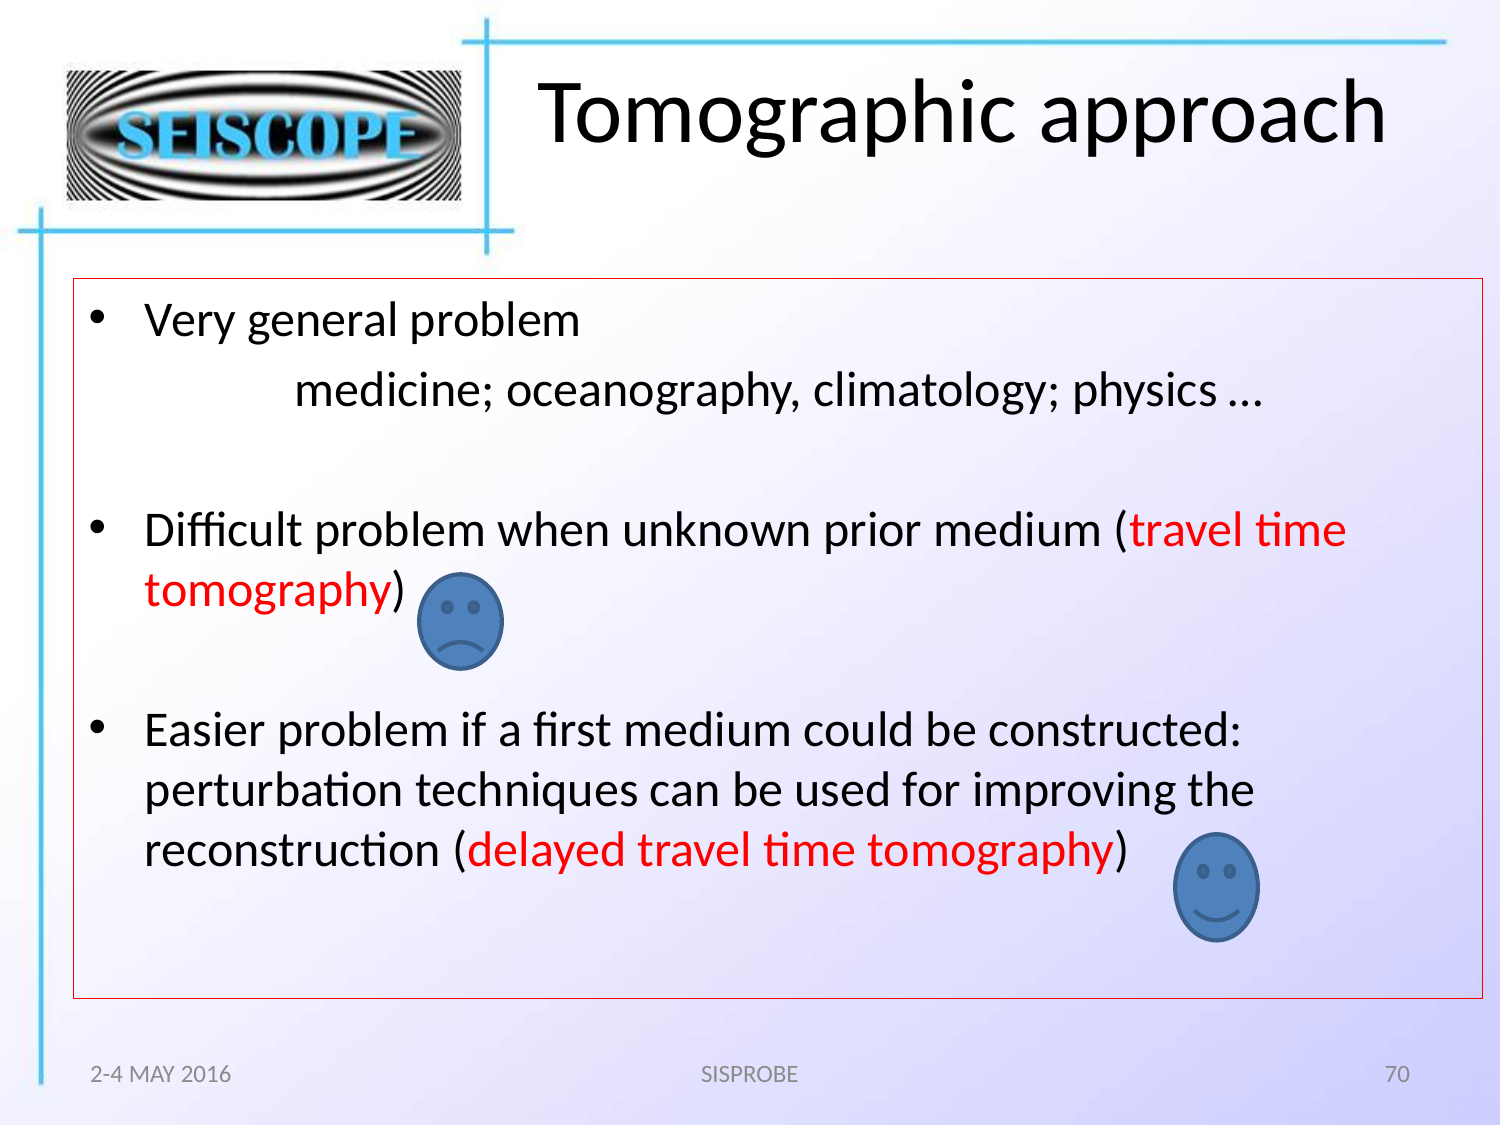

# Tomographic approach
Very general problem
		medicine; oceanography, climatology; physics …

Difficult problem when unknown prior medium (travel time tomography)

Easier problem if a first medium could be constructed: perturbation techniques can be used for improving the reconstruction (delayed travel time tomography)

2-4 MAY 2016
SISPROBE
70